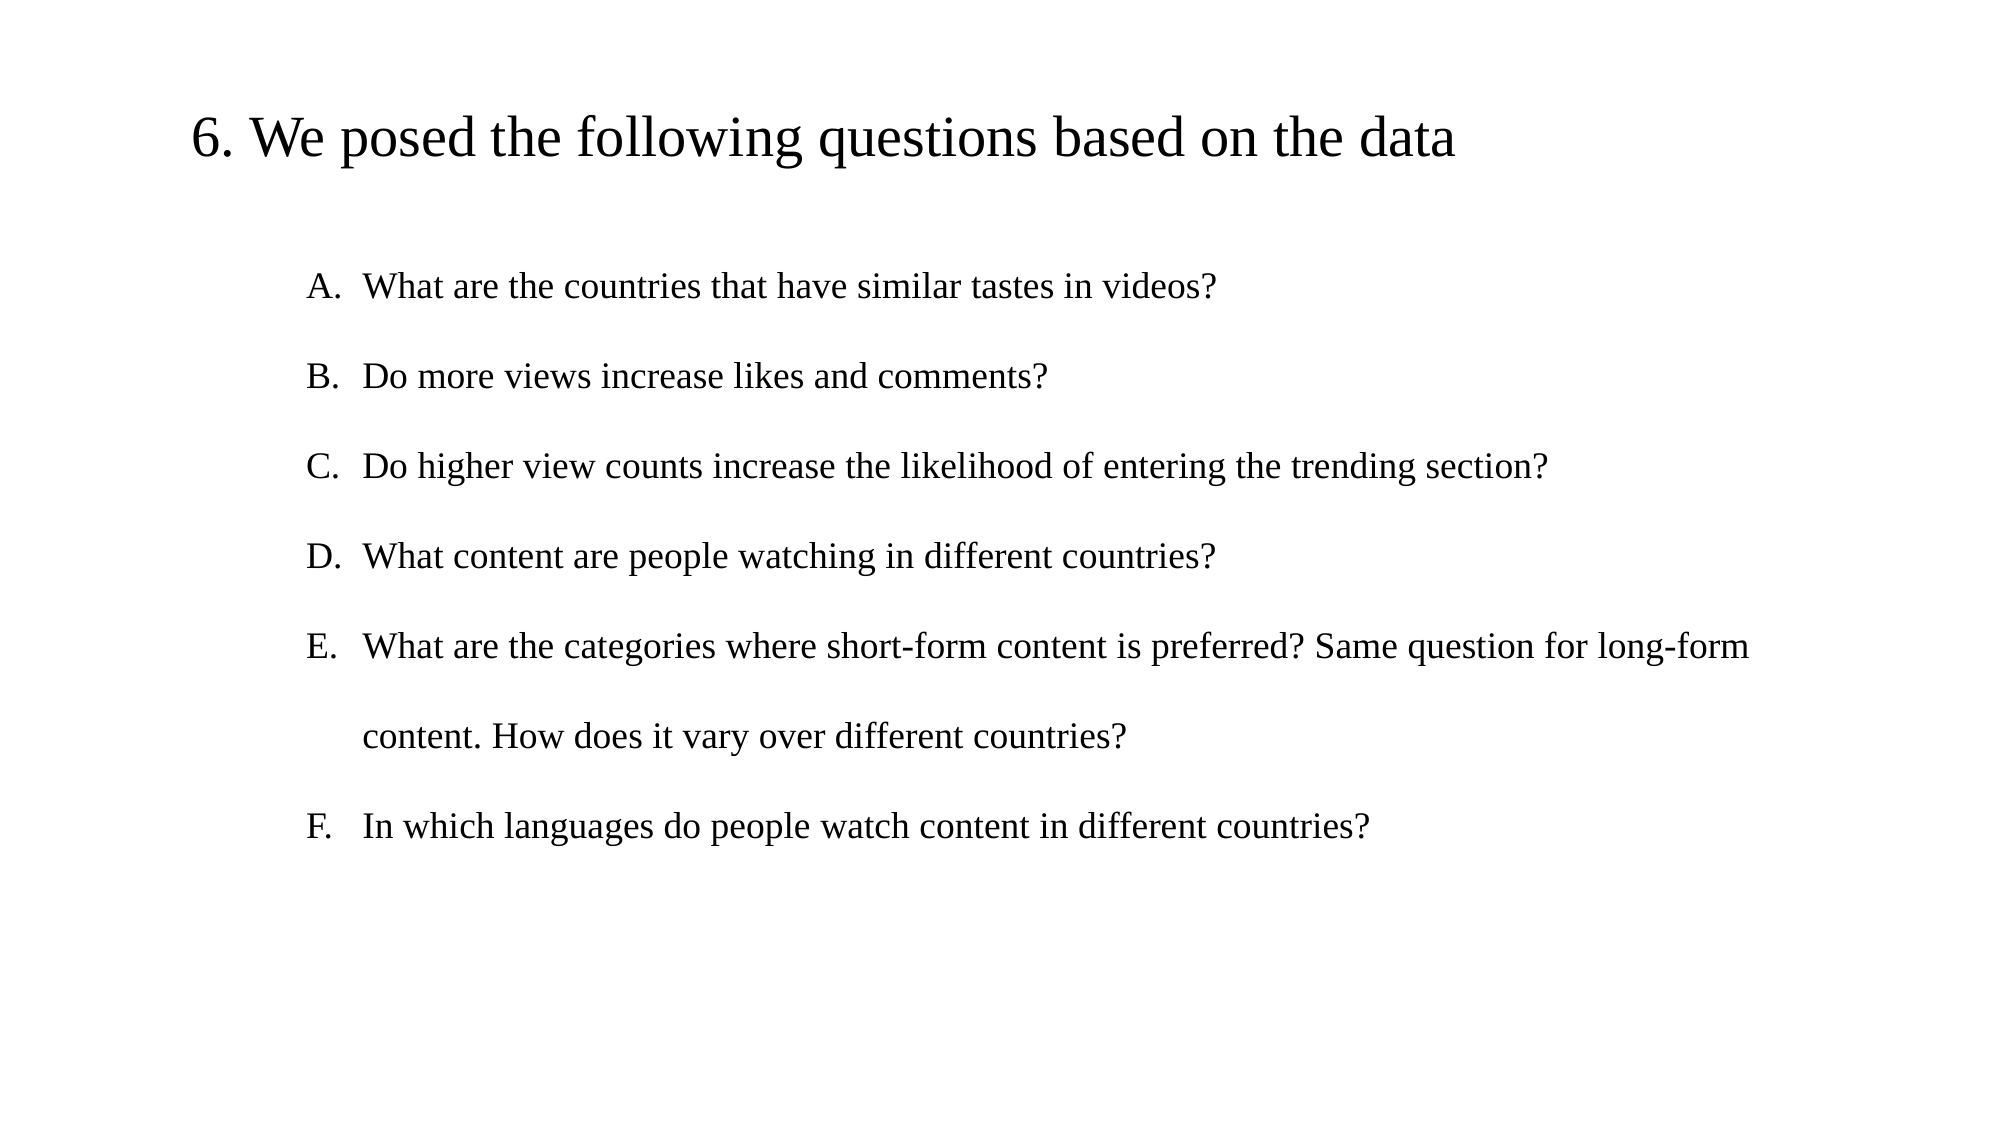

6. We posed the following questions based on the data
What are the countries that have similar tastes in videos?
Do more views increase likes and comments?
Do higher view counts increase the likelihood of entering the trending section?
What content are people watching in different countries?
What are the categories where short-form content is preferred? Same question for long-form content. How does it vary over different countries?
In which languages do people watch content in different countries?